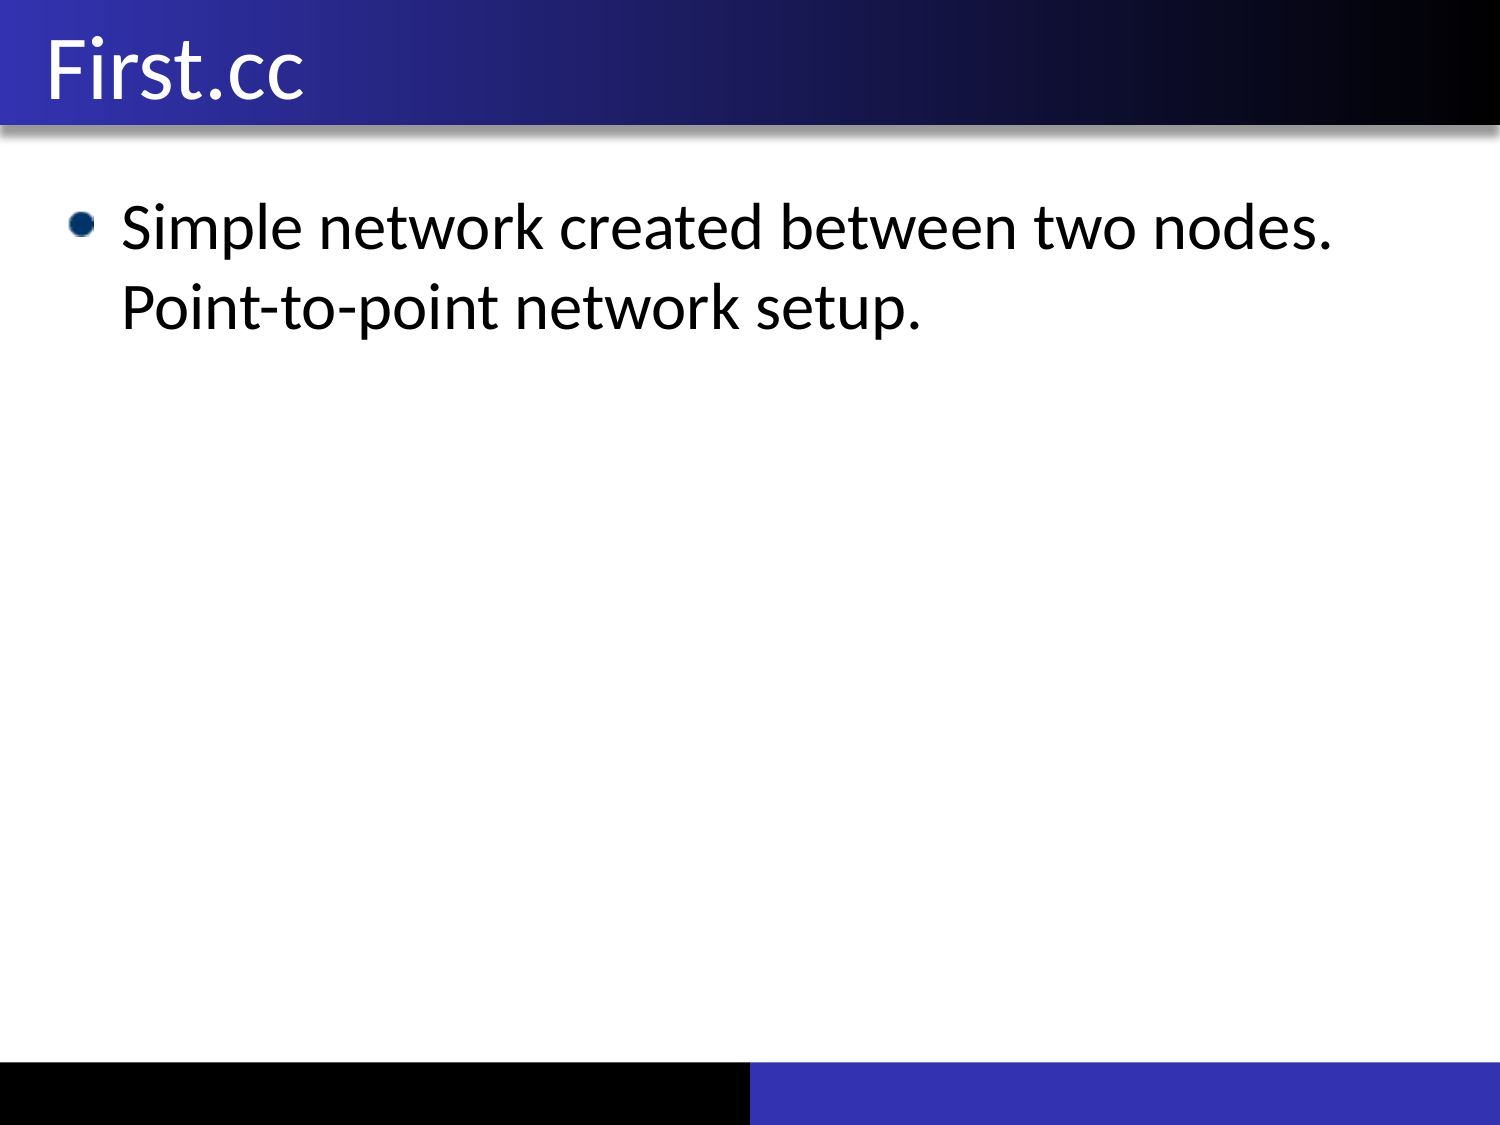

# First.cc
Simple network created between two nodes. Point-to-point network setup.